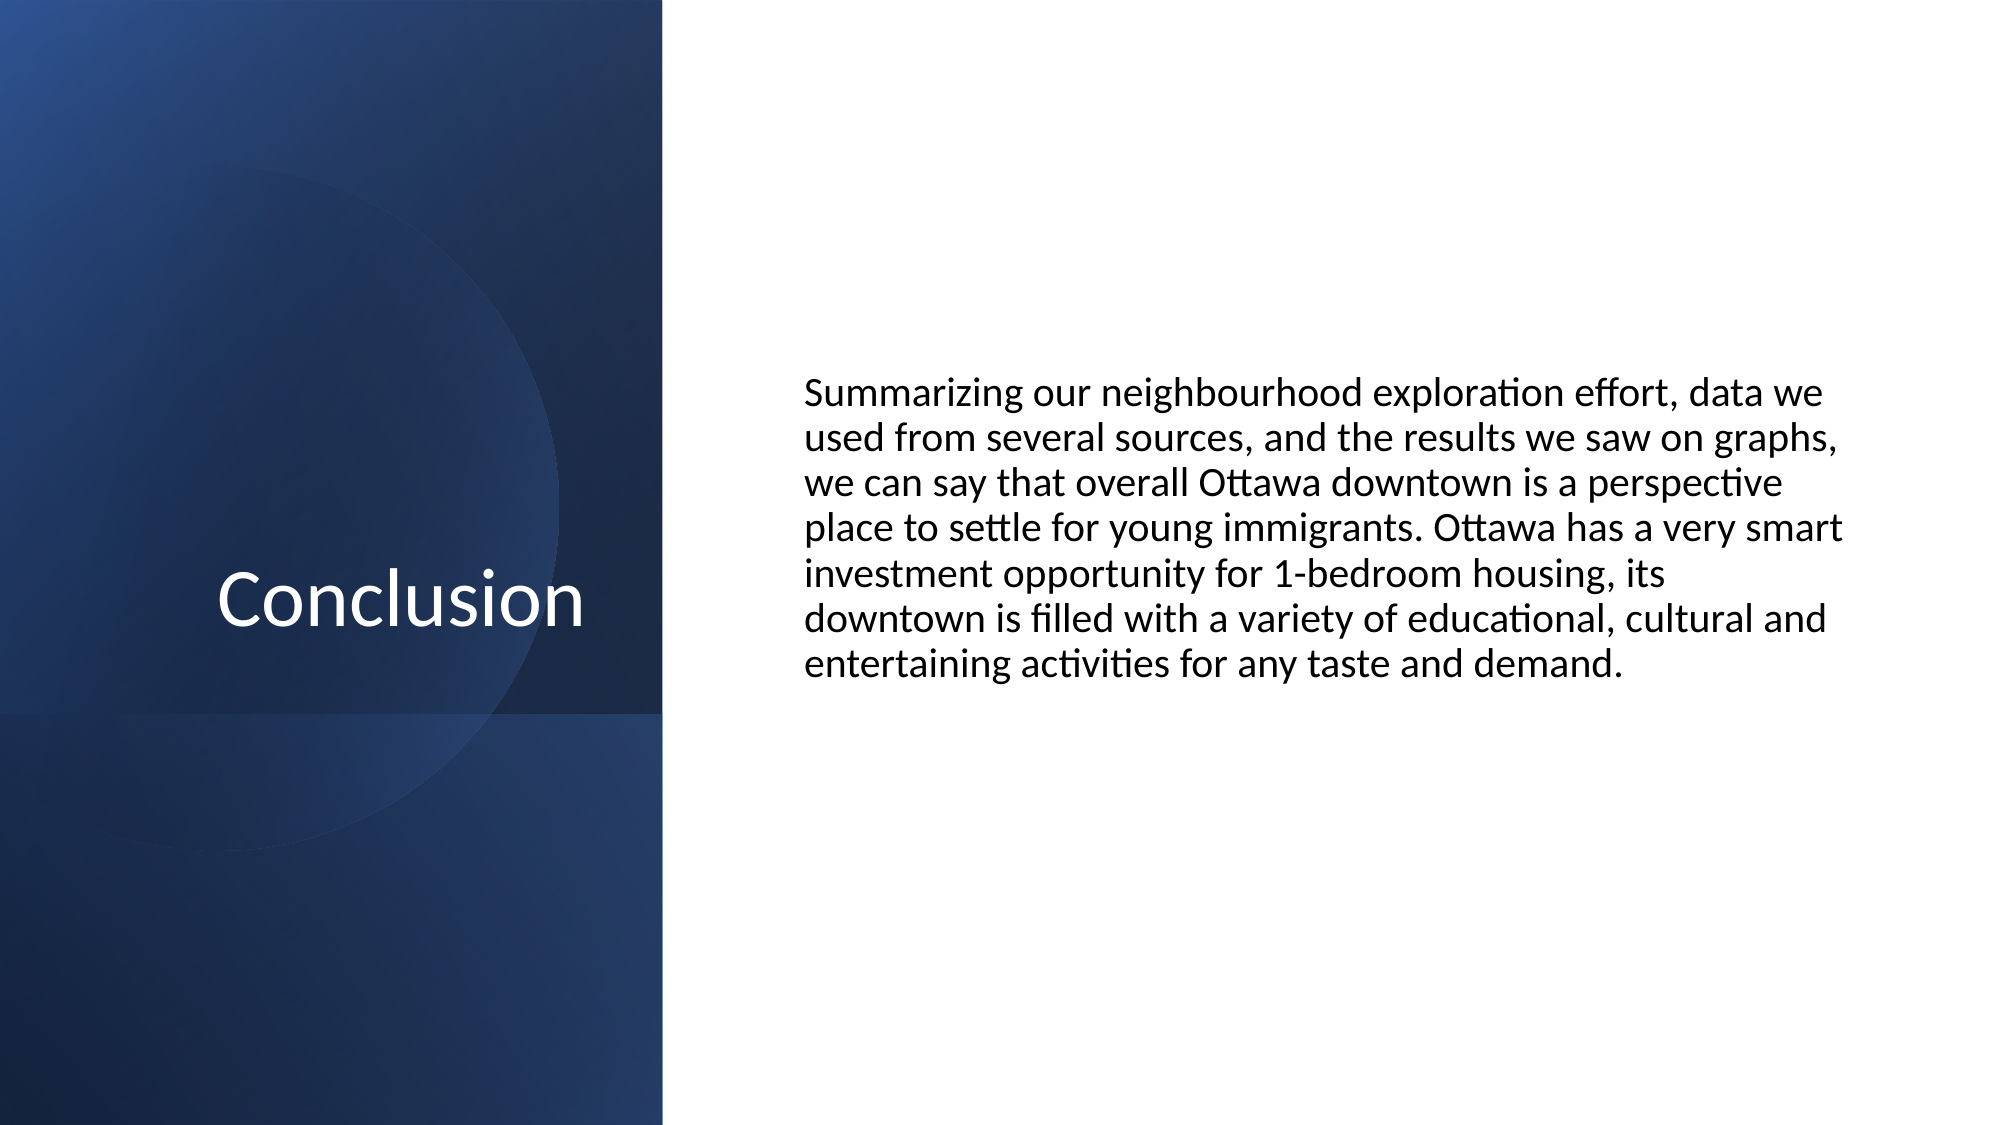

# Conclusion
Summarizing our neighbourhood exploration effort, data we used from several sources, and the results we saw on graphs, we can say that overall Ottawa downtown is a perspective place to settle for young immigrants. Ottawa has a very smart investment opportunity for 1-bedroom housing, its downtown is filled with a variety of educational, cultural and entertaining activities for any taste and demand.